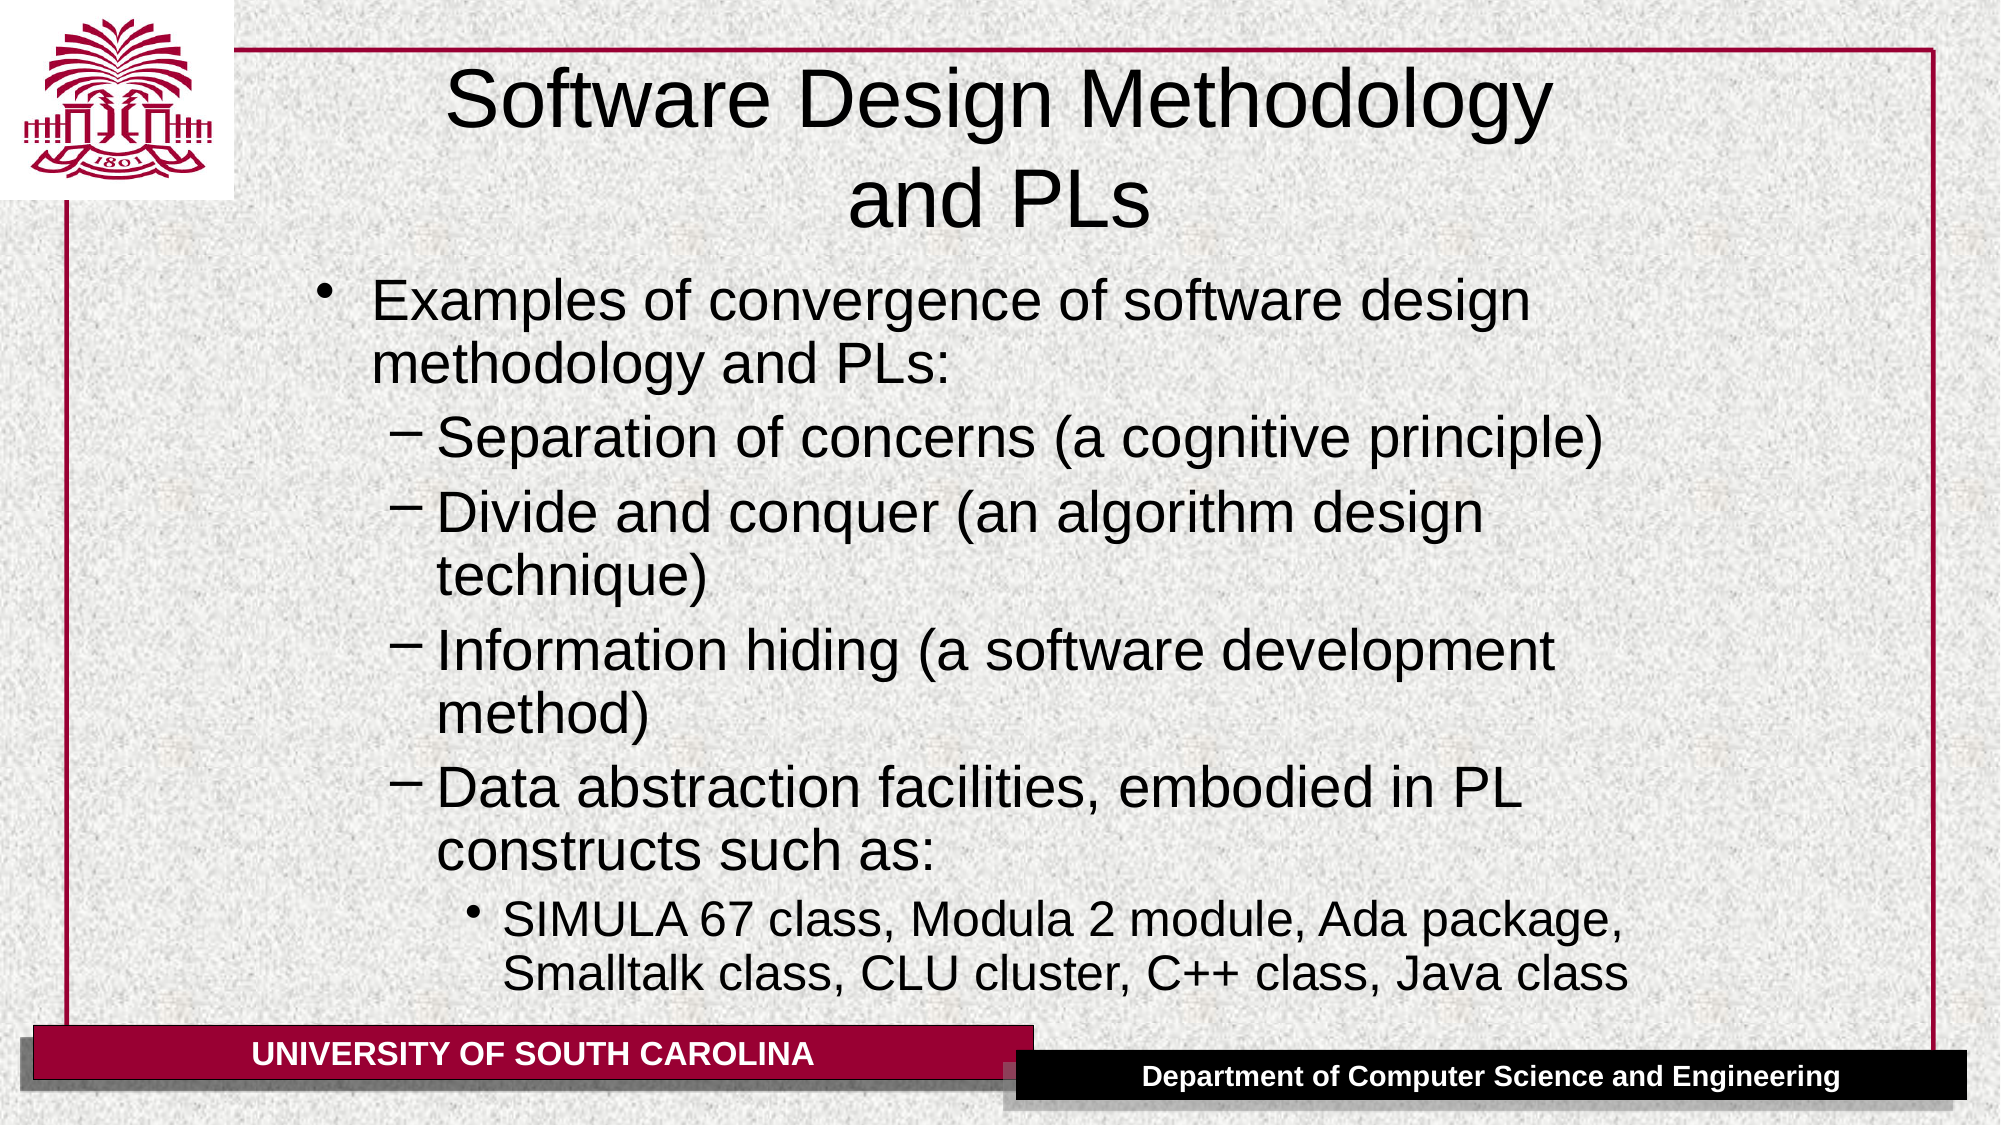

# Software Design Methodology and PLs
Examples of convergence of software design methodology and PLs:
Separation of concerns (a cognitive principle)
Divide and conquer (an algorithm design technique)
Information hiding (a software development method)
Data abstraction facilities, embodied in PL constructs such as:
SIMULA 67 class, Modula 2 module, Ada package, Smalltalk class, CLU cluster, C++ class, Java class